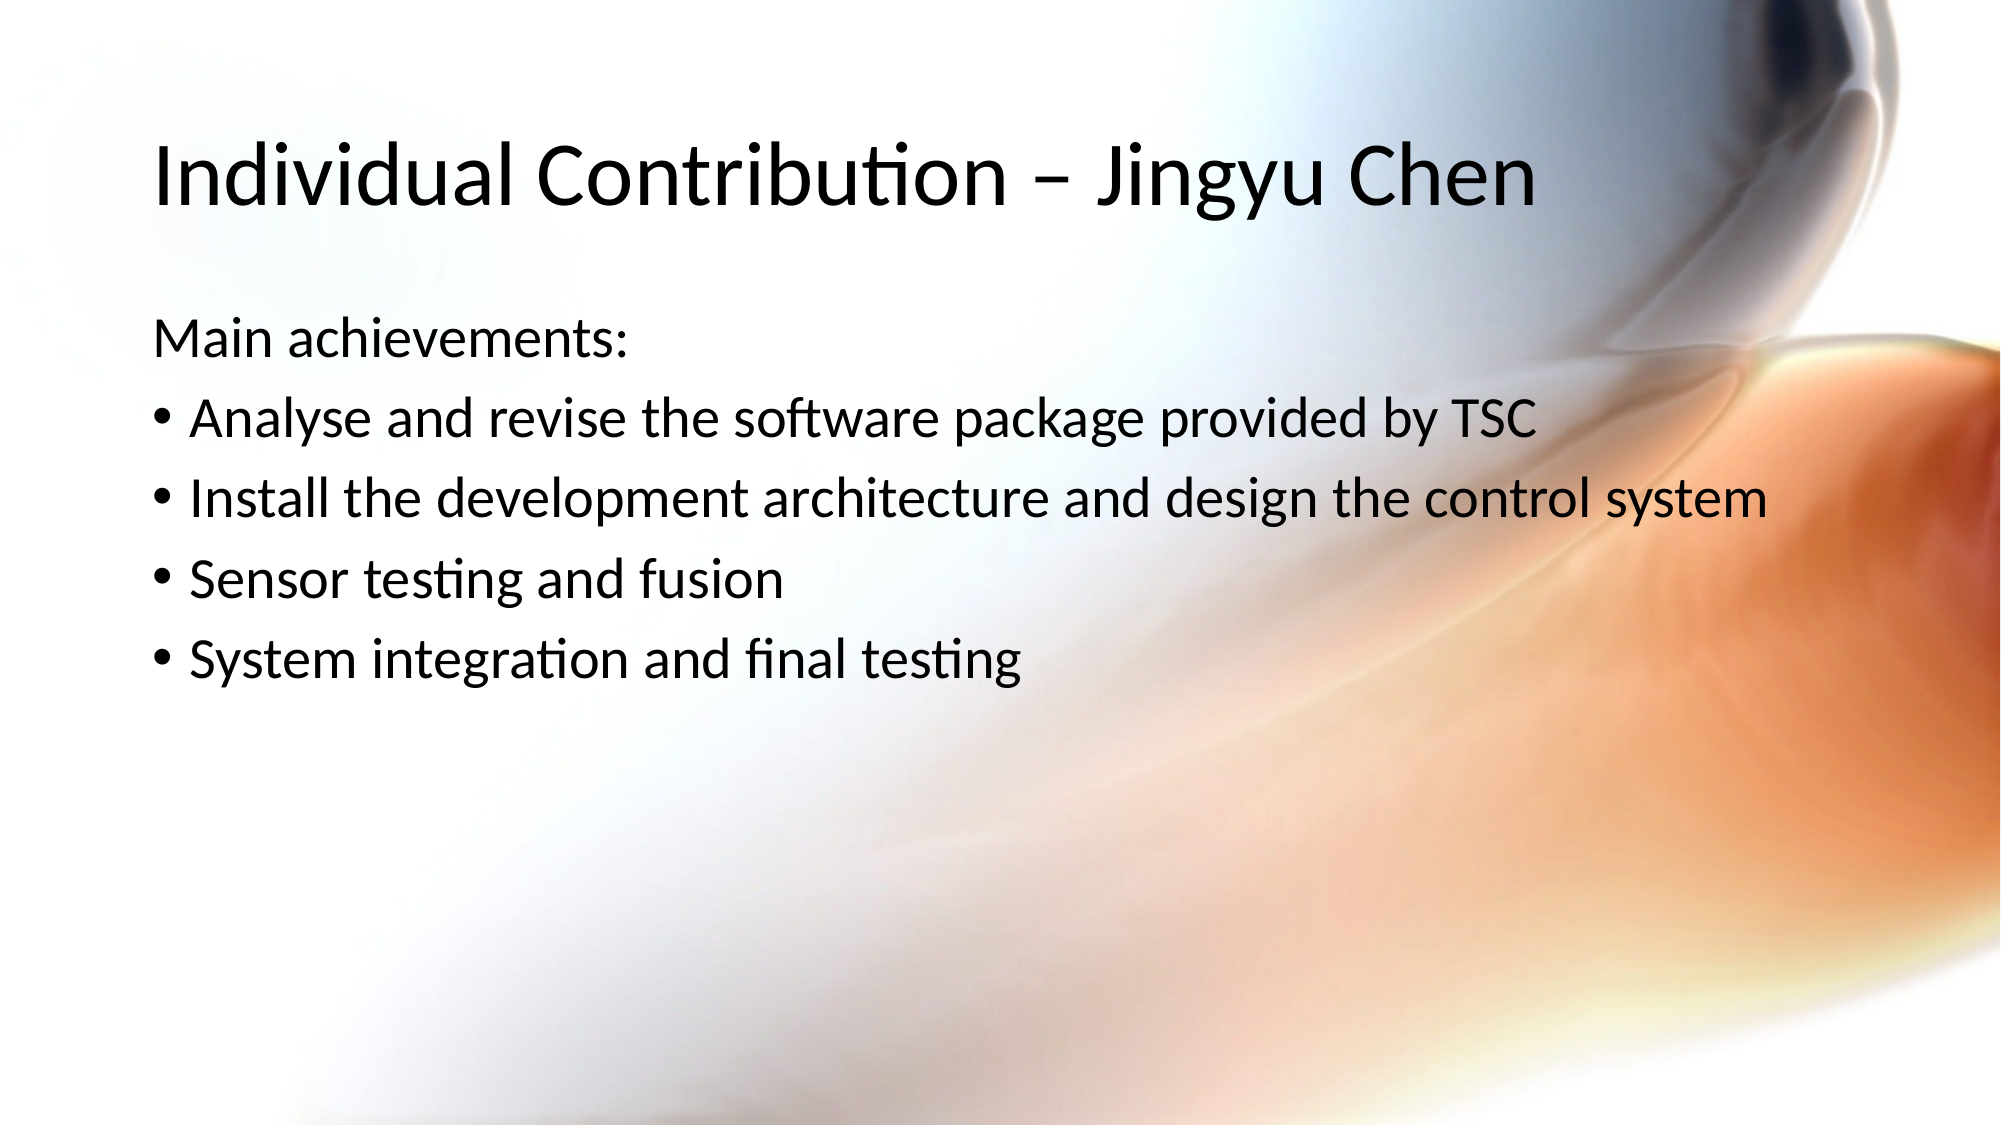

# Individual Contribution – Jingyu Chen
Main achievements:
Analyse and revise the software package provided by TSC
Install the development architecture and design the control system
Sensor testing and fusion
System integration and final testing